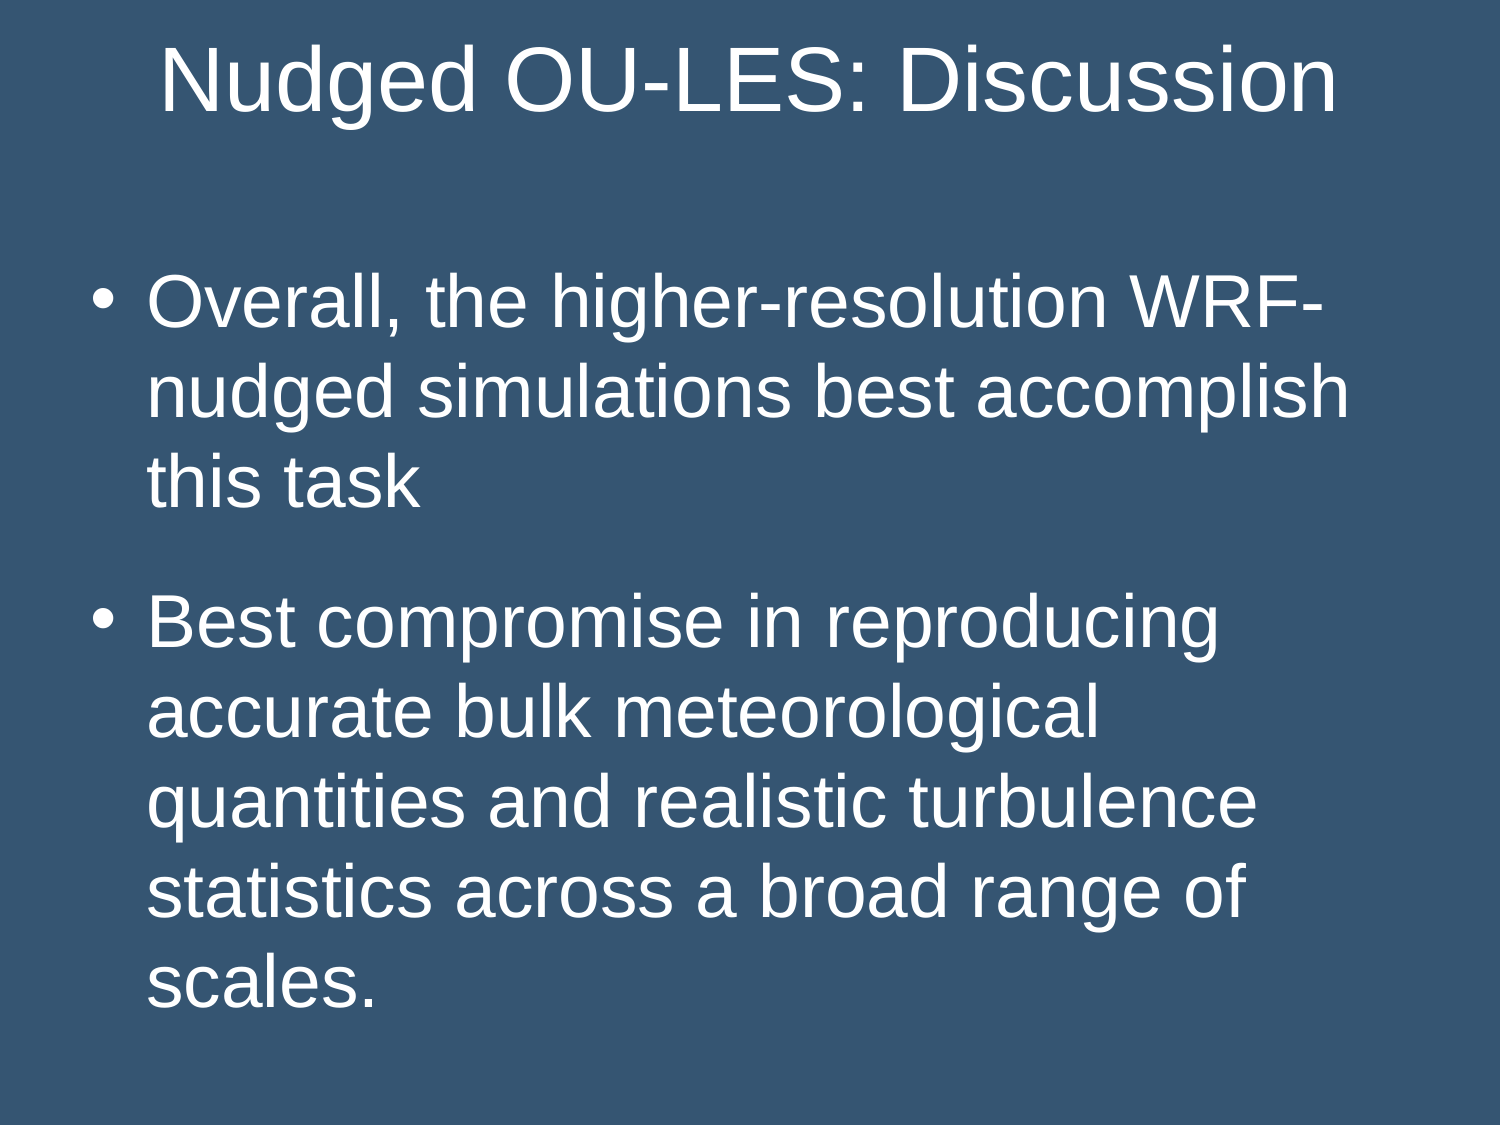

# Nudged OU-LES: Discussion
Overall, the higher-resolution WRF-nudged simulations best accomplish this task
Best compromise in reproducing accurate bulk meteorological quantities and realistic turbulence statistics across a broad range of scales.